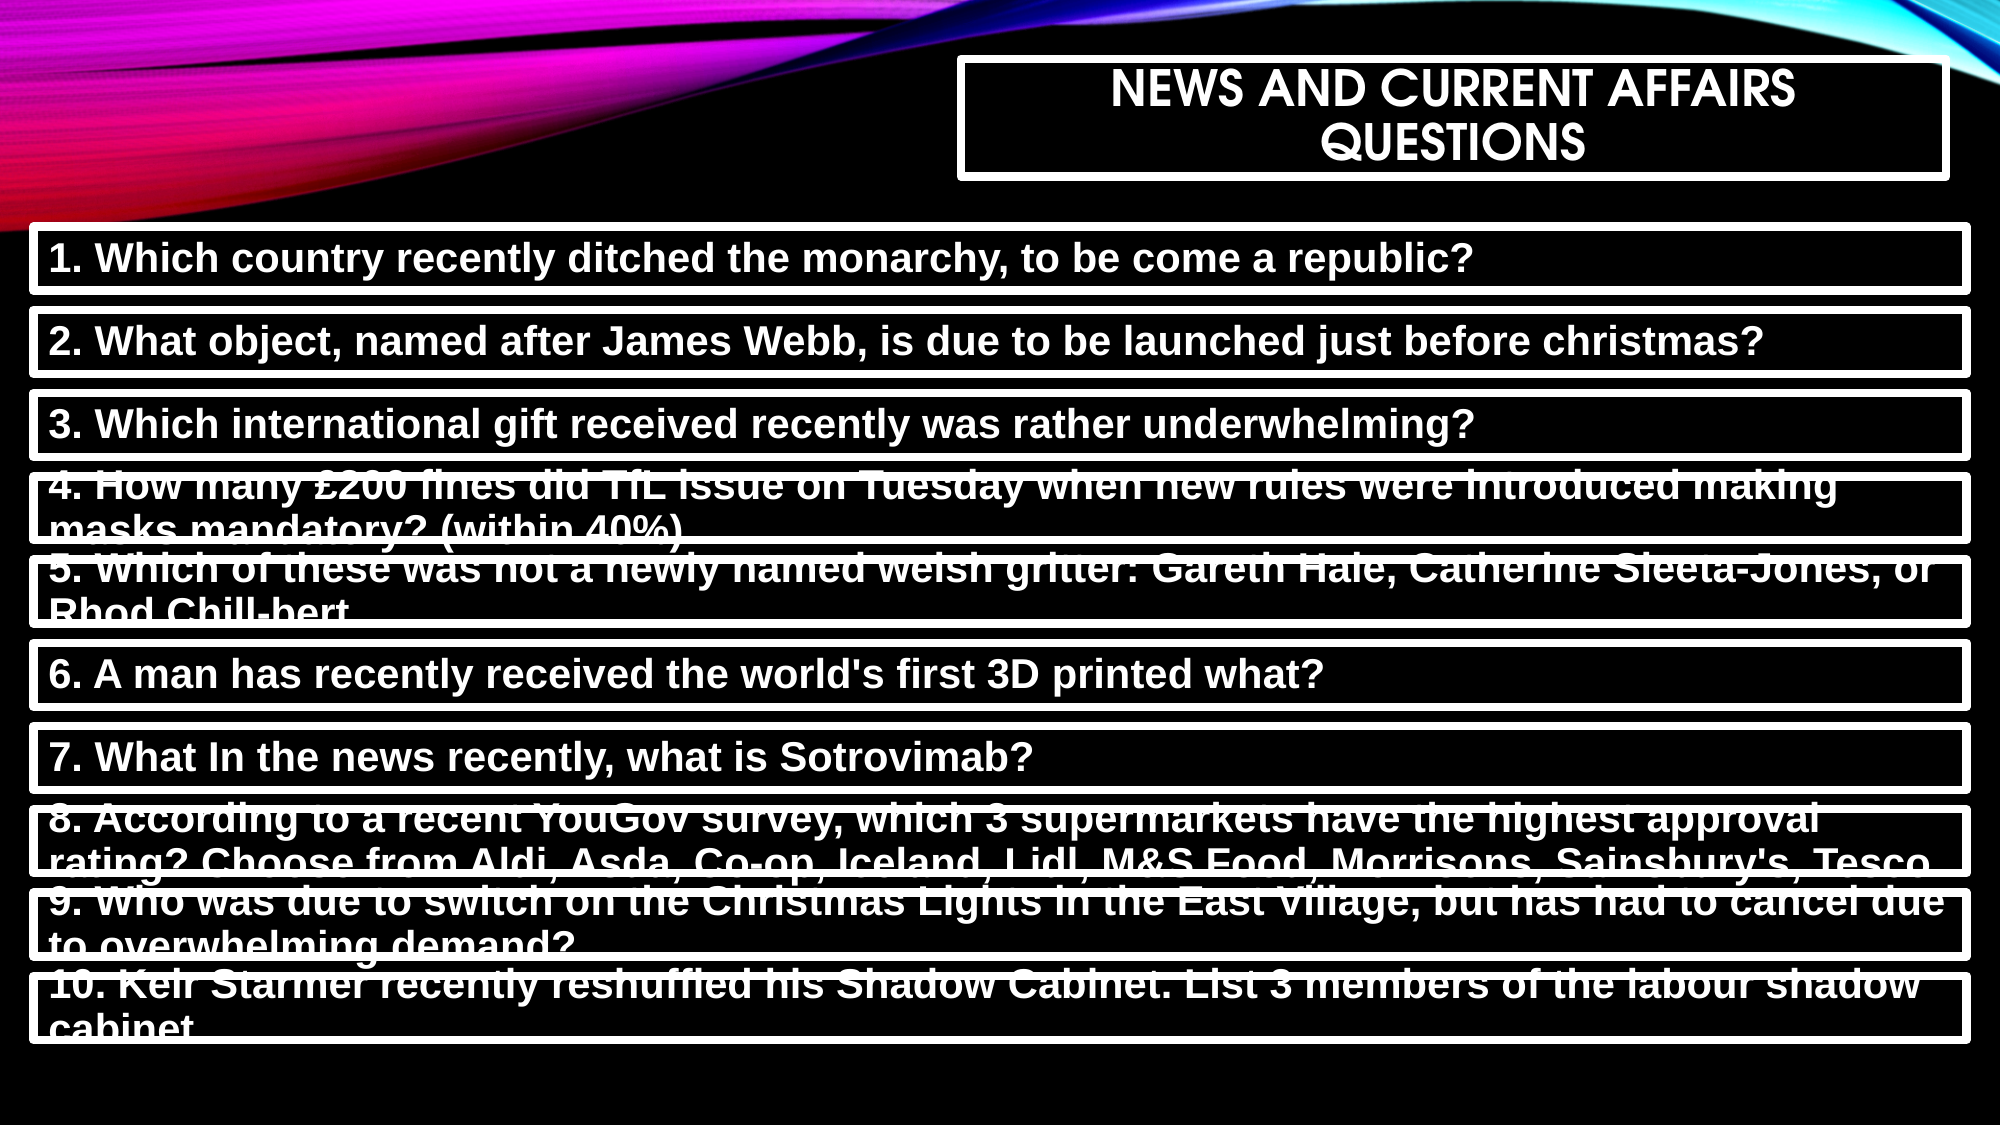

NEWS AND CURRENT AFFAIRS QUESTIONS
1. Which country recently ditched the monarchy, to be come a republic?
2. What object, named after James Webb, is due to be launched just before christmas?
3. Which international gift received recently was rather underwhelming?
4. How many £200 fines did TfL issue on Tuesday when new rules were introduced making masks mandatory? (within 40%)
5. Which of these was not a newly named welsh gritter: Gareth Hale, Catherine Sleeta-Jones, or Rhod Chill-bert
6. A man has recently received the world's first 3D printed what?
7. What In the news recently, what is Sotrovimab?
8. According to a recent YouGov survey, which 3 supermarkets have the highest approval rating? Choose from Aldi, Asda, Co-op, Iceland, Lidl, M&S Food, Morrisons, Sainsbury's, Tesco
9. Who was due to switch on the Christmas Lights in the East Village, but has had to cancel due to overwhelming demand?
10. Keir Starmer recently reshuffled his Shadow Cabinet. List 3 members of the labour shadow cabinet